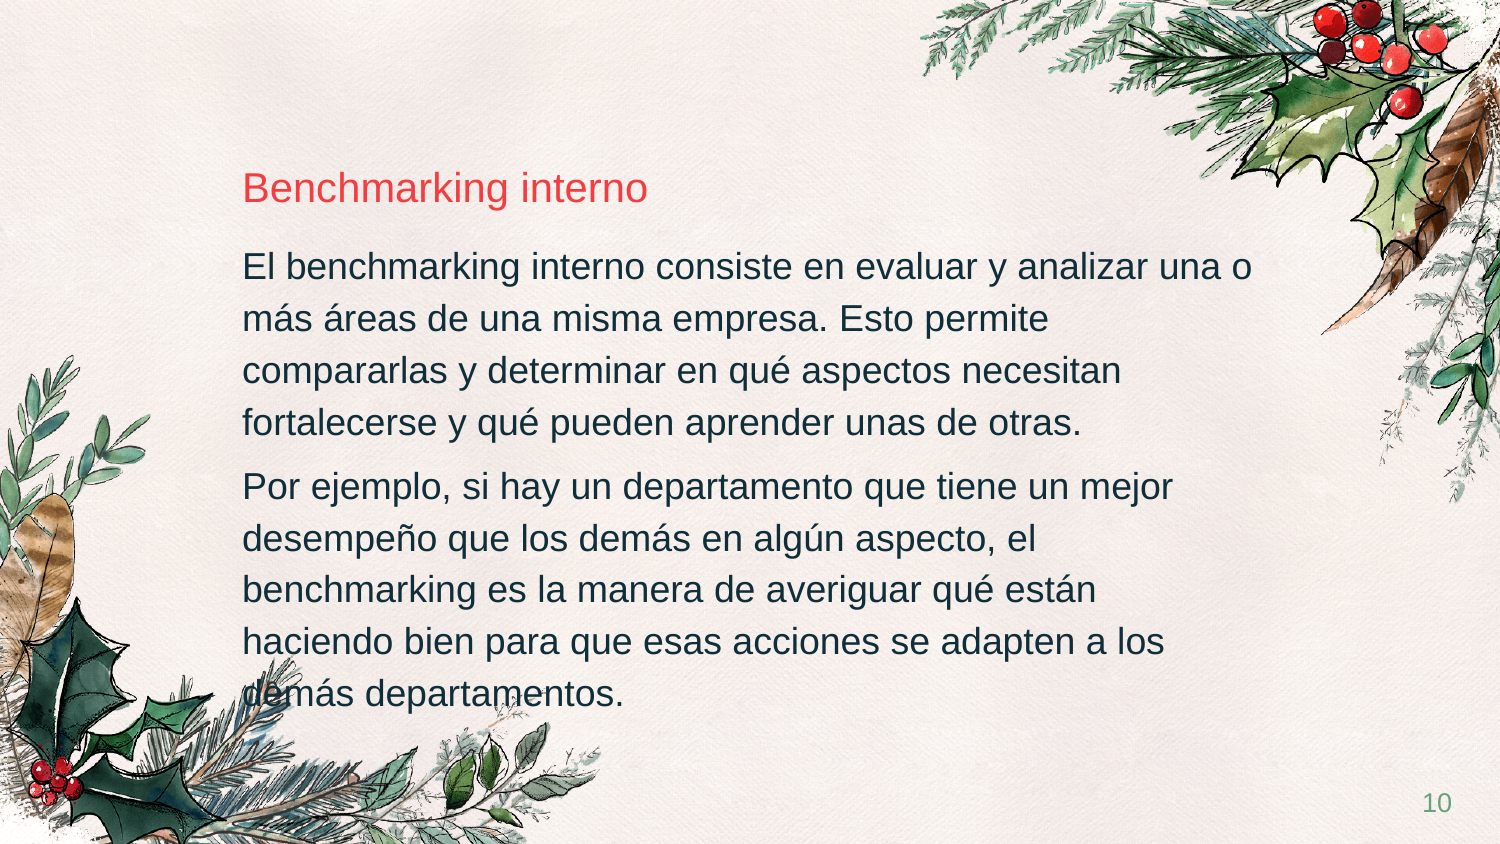

# Benchmarking interno
El benchmarking interno consiste en evaluar y analizar una o más áreas de una misma empresa. Esto permite compararlas y determinar en qué aspectos necesitan fortalecerse y qué pueden aprender unas de otras.
Por ejemplo, si hay un departamento que tiene un mejor desempeño que los demás en algún aspecto, el benchmarking es la manera de averiguar qué están haciendo bien para que esas acciones se adapten a los demás departamentos.
10